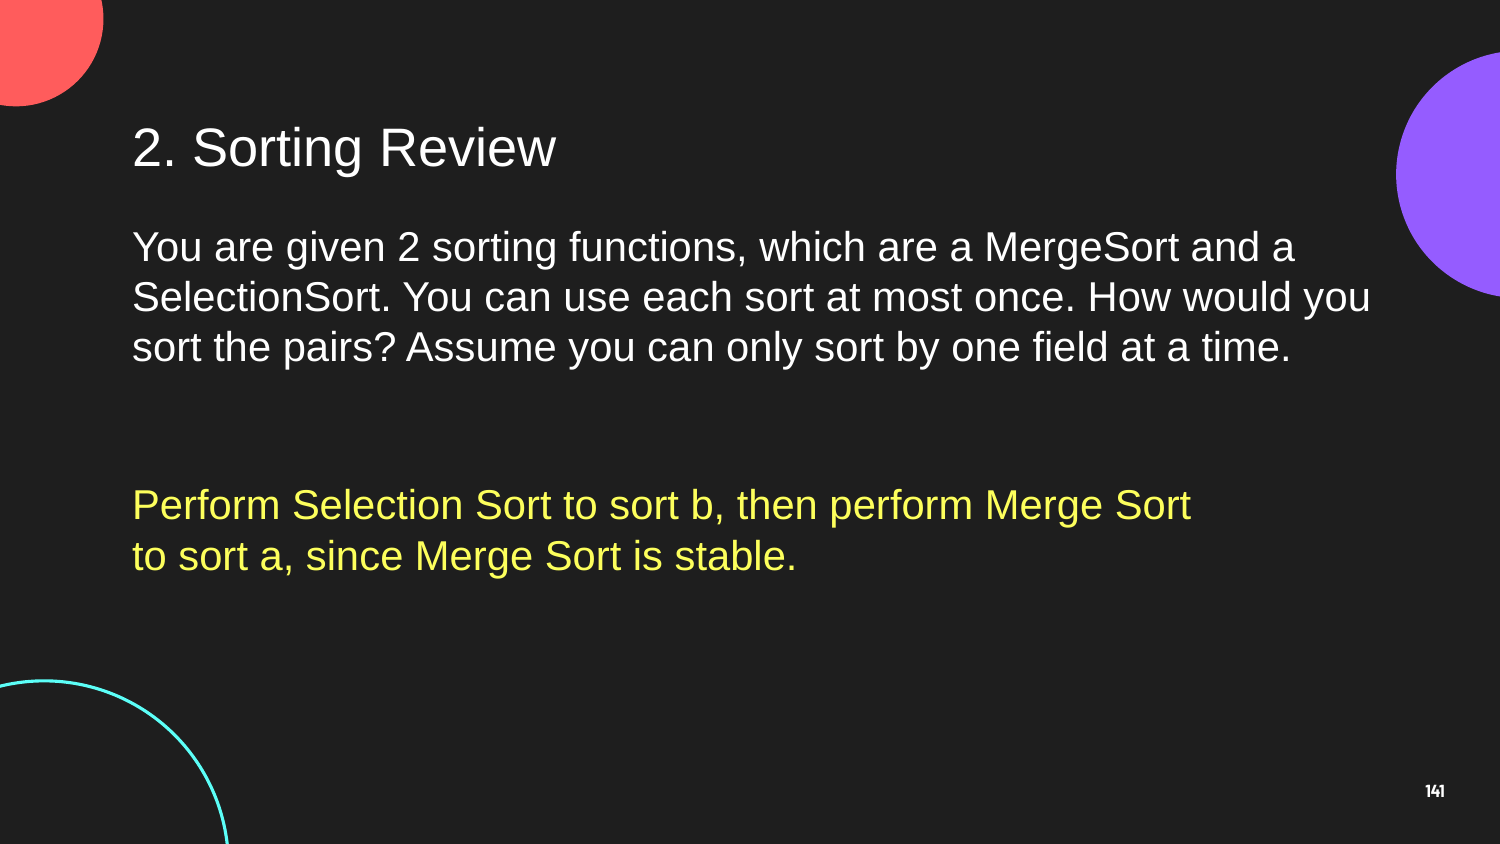

2. Sorting Review

You are given 2 sorting functions, which are a MergeSort and a SelectionSort. You can use each sort at most once. How would you sort the pairs? Assume you can only sort by one field at a time.
Perform Selection Sort to sort b, then perform Merge Sort to sort a, since Merge Sort is stable.
141